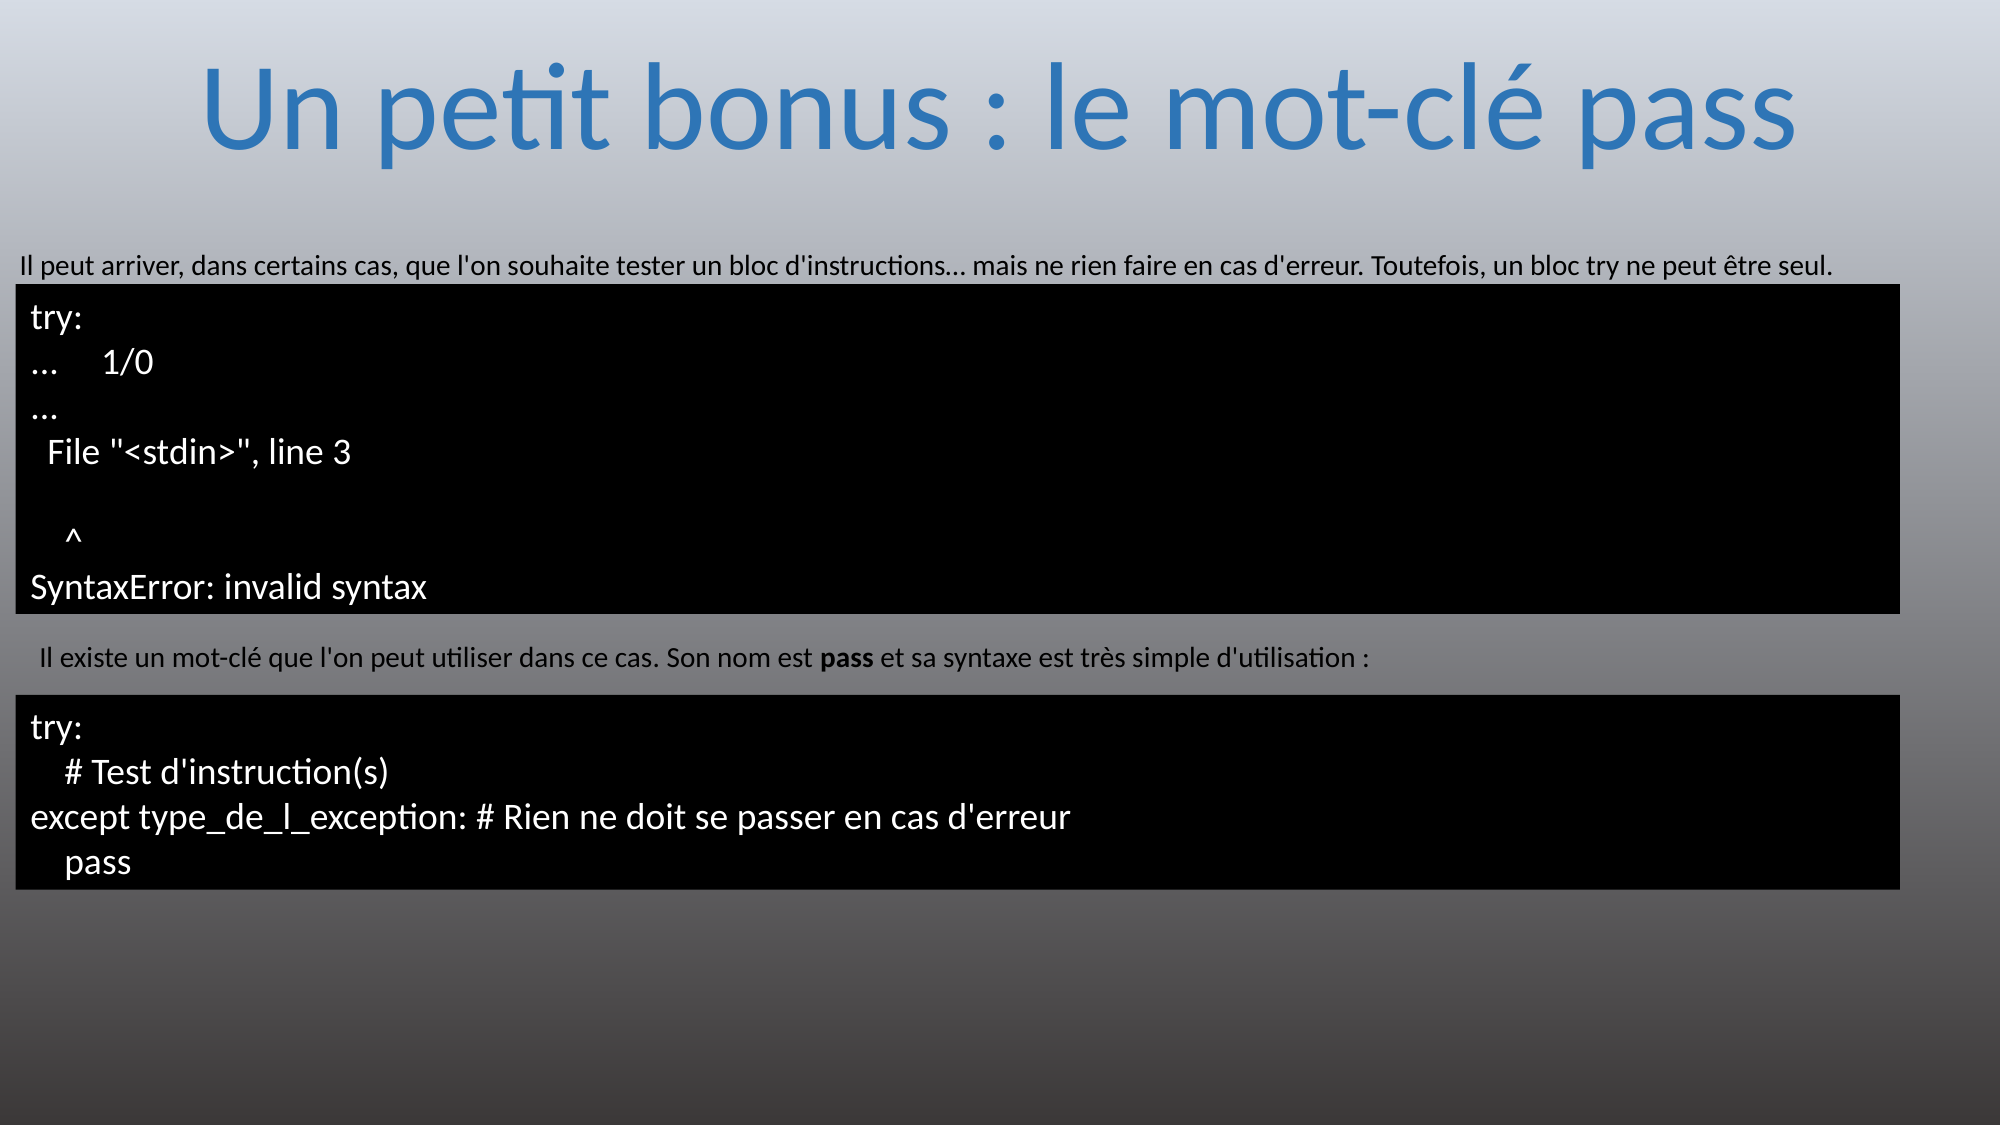

# Un petit bonus : le mot-clé pass
Il peut arriver, dans certains cas, que l'on souhaite tester un bloc d'instructions… mais ne rien faire en cas d'erreur. Toutefois, un bloc try ne peut être seul.
try:
...     1/0
...
  File "<stdin>", line 3

    ^
SyntaxError: invalid syntax
Il existe un mot-clé que l'on peut utiliser dans ce cas. Son nom est pass et sa syntaxe est très simple d'utilisation :
try:
    # Test d'instruction(s)
except type_de_l_exception: # Rien ne doit se passer en cas d'erreur
    pass

112